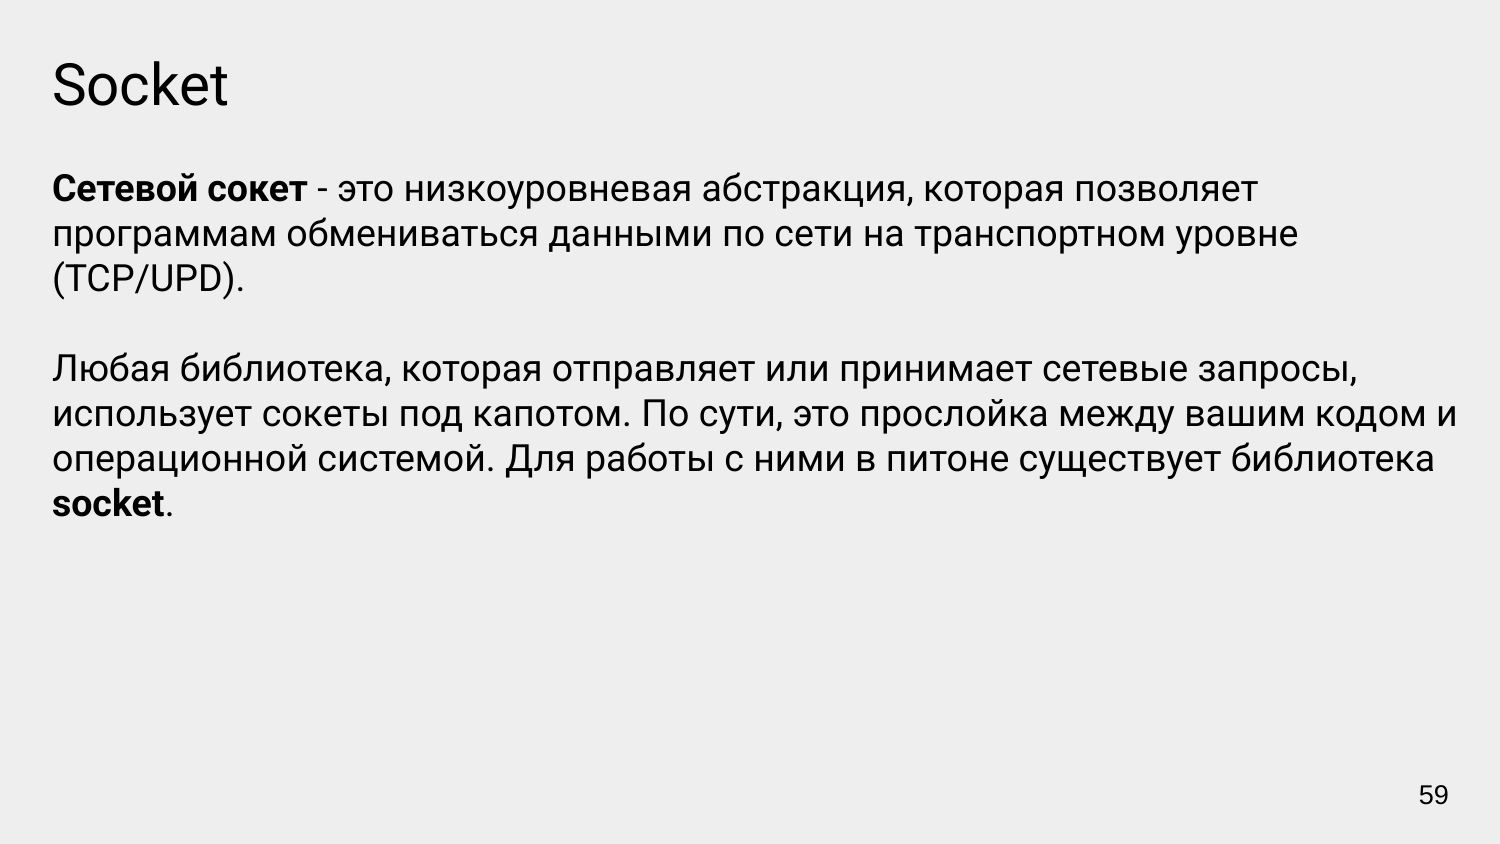

# Socket
Сетевой сокет - это низкоуровневая абстракция, которая позволяет программам обмениваться данными по сети на транспортном уровне (TCP/UPD).

Любая библиотека, которая отправляет или принимает сетевые запросы, использует сокеты под капотом. По сути, это прослойка между вашим кодом и операционной системой. Для работы с ними в питоне существует библиотека socket.
59